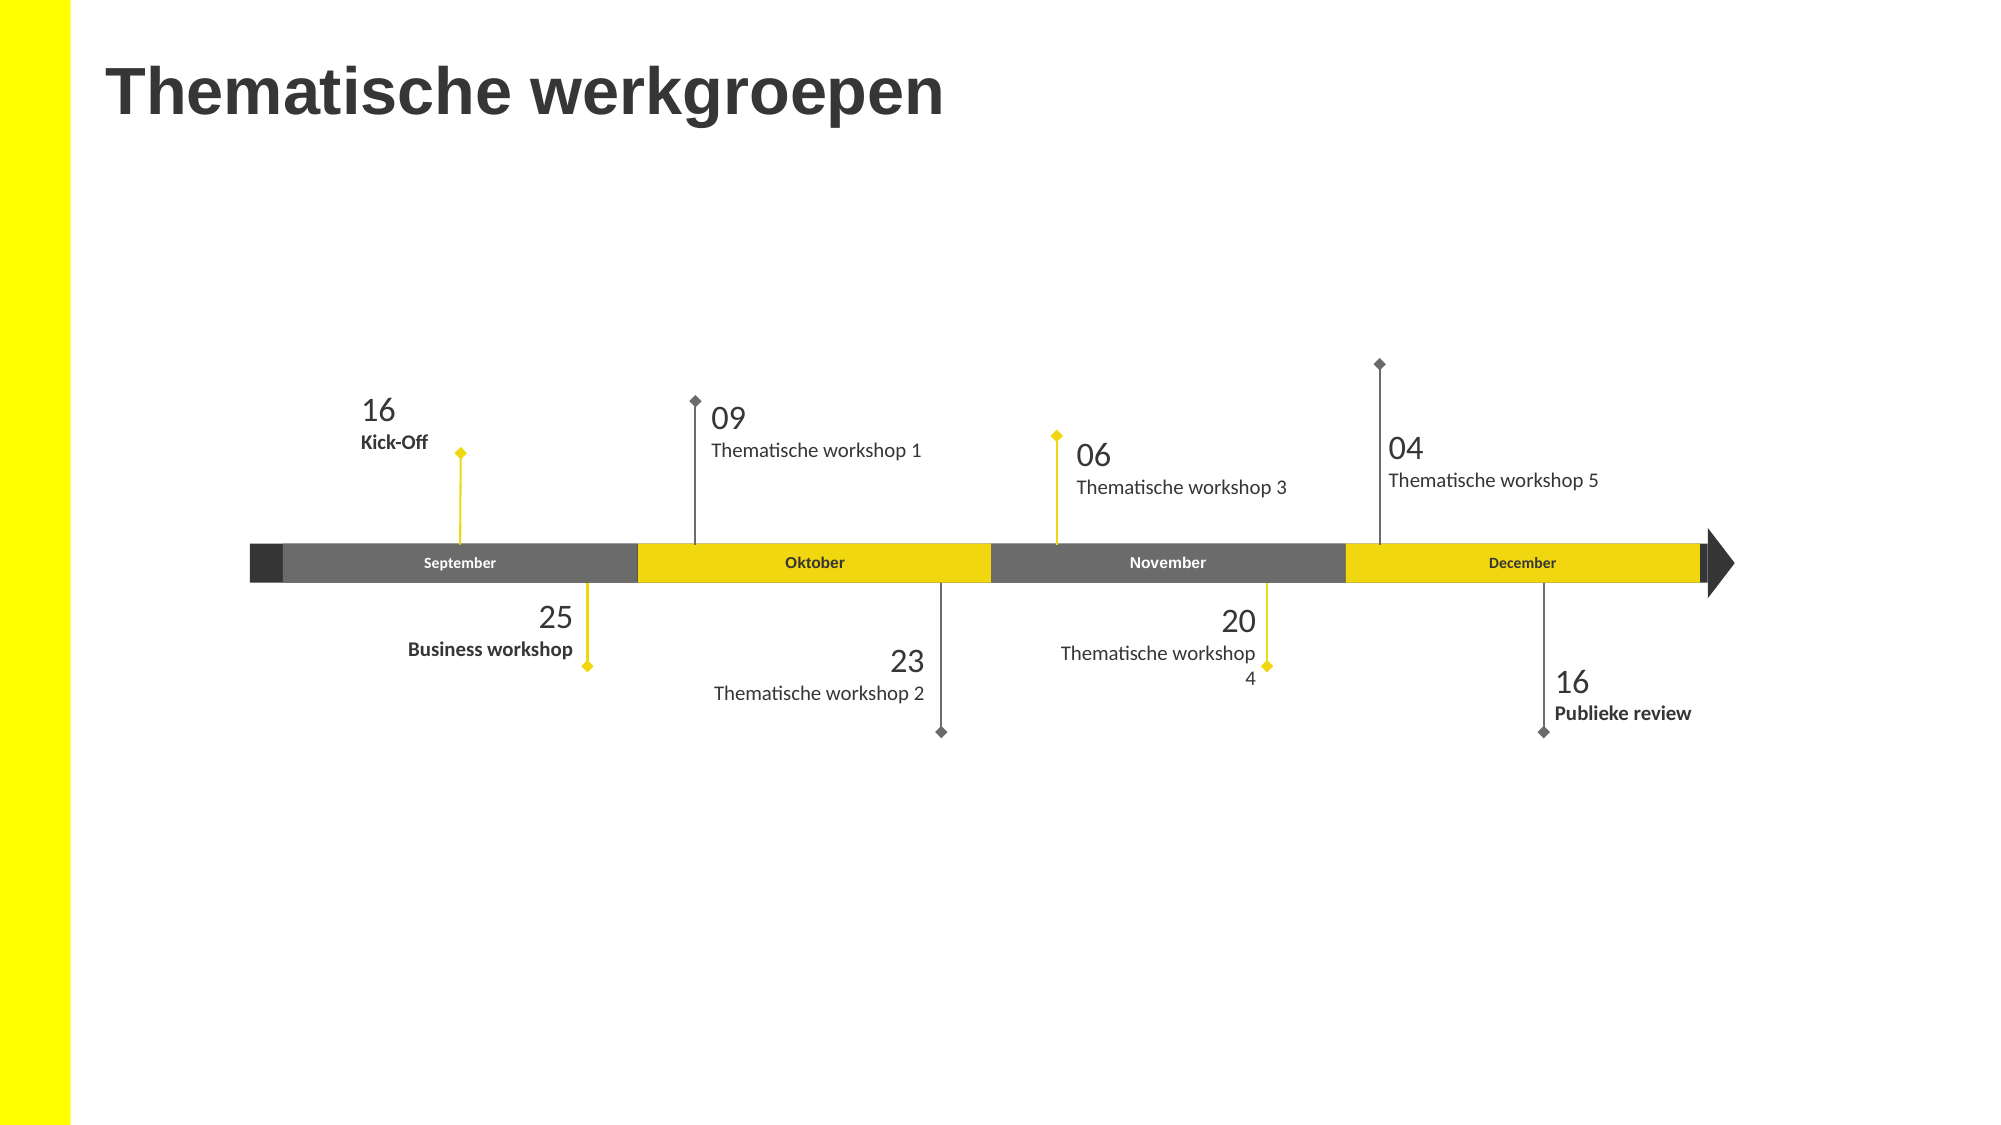

Thematische werkgroepen
06
Thematische workshop 3
16
Kick-Off
04
Thematische workshop 5
09
Thematische workshop 1

September
Oktober
November
December

25
Business workshop
20
Thematische workshop 4
16
Publieke review
23
Thematische workshop 2